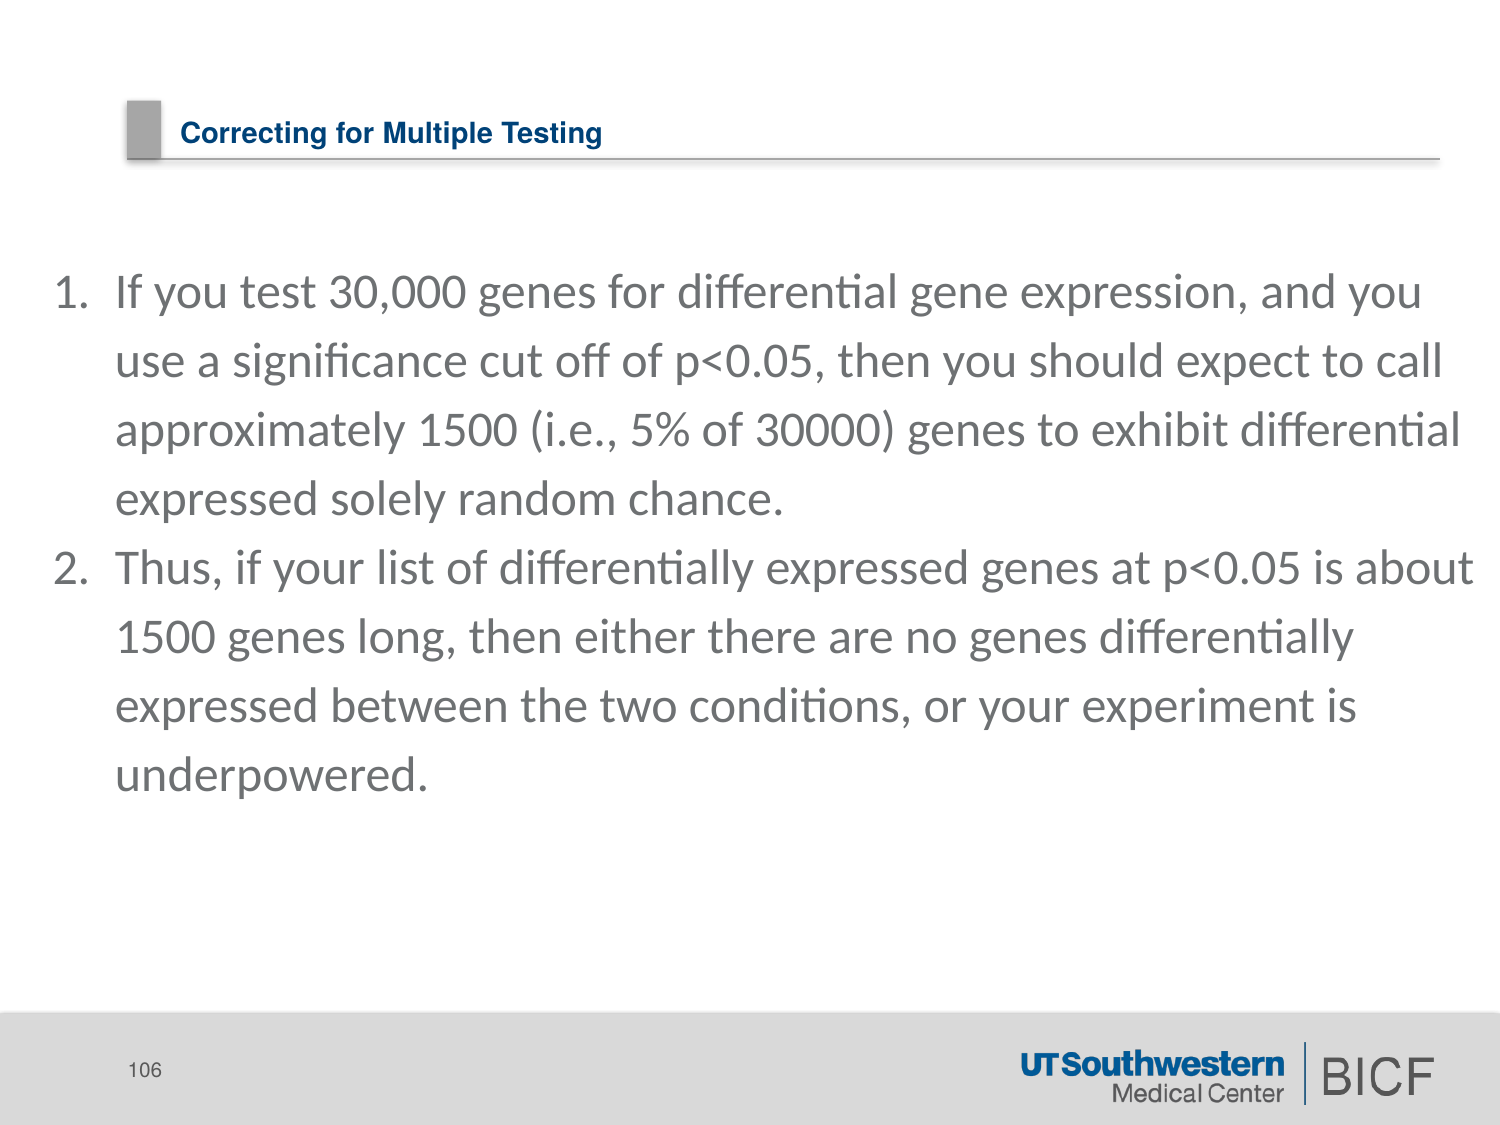

# Correcting for Multiple Testing

If you test 30,000 genes for differential gene expression, and you use a significance cut off of p<0.05, then you should expect to call approximately 1500 (i.e., 5% of 30000) genes to exhibit differential expressed solely random chance.
Thus, if your list of differentially expressed genes at p<0.05 is about 1500 genes long, then either there are no genes differentially expressed between the two conditions, or your experiment is underpowered.

106